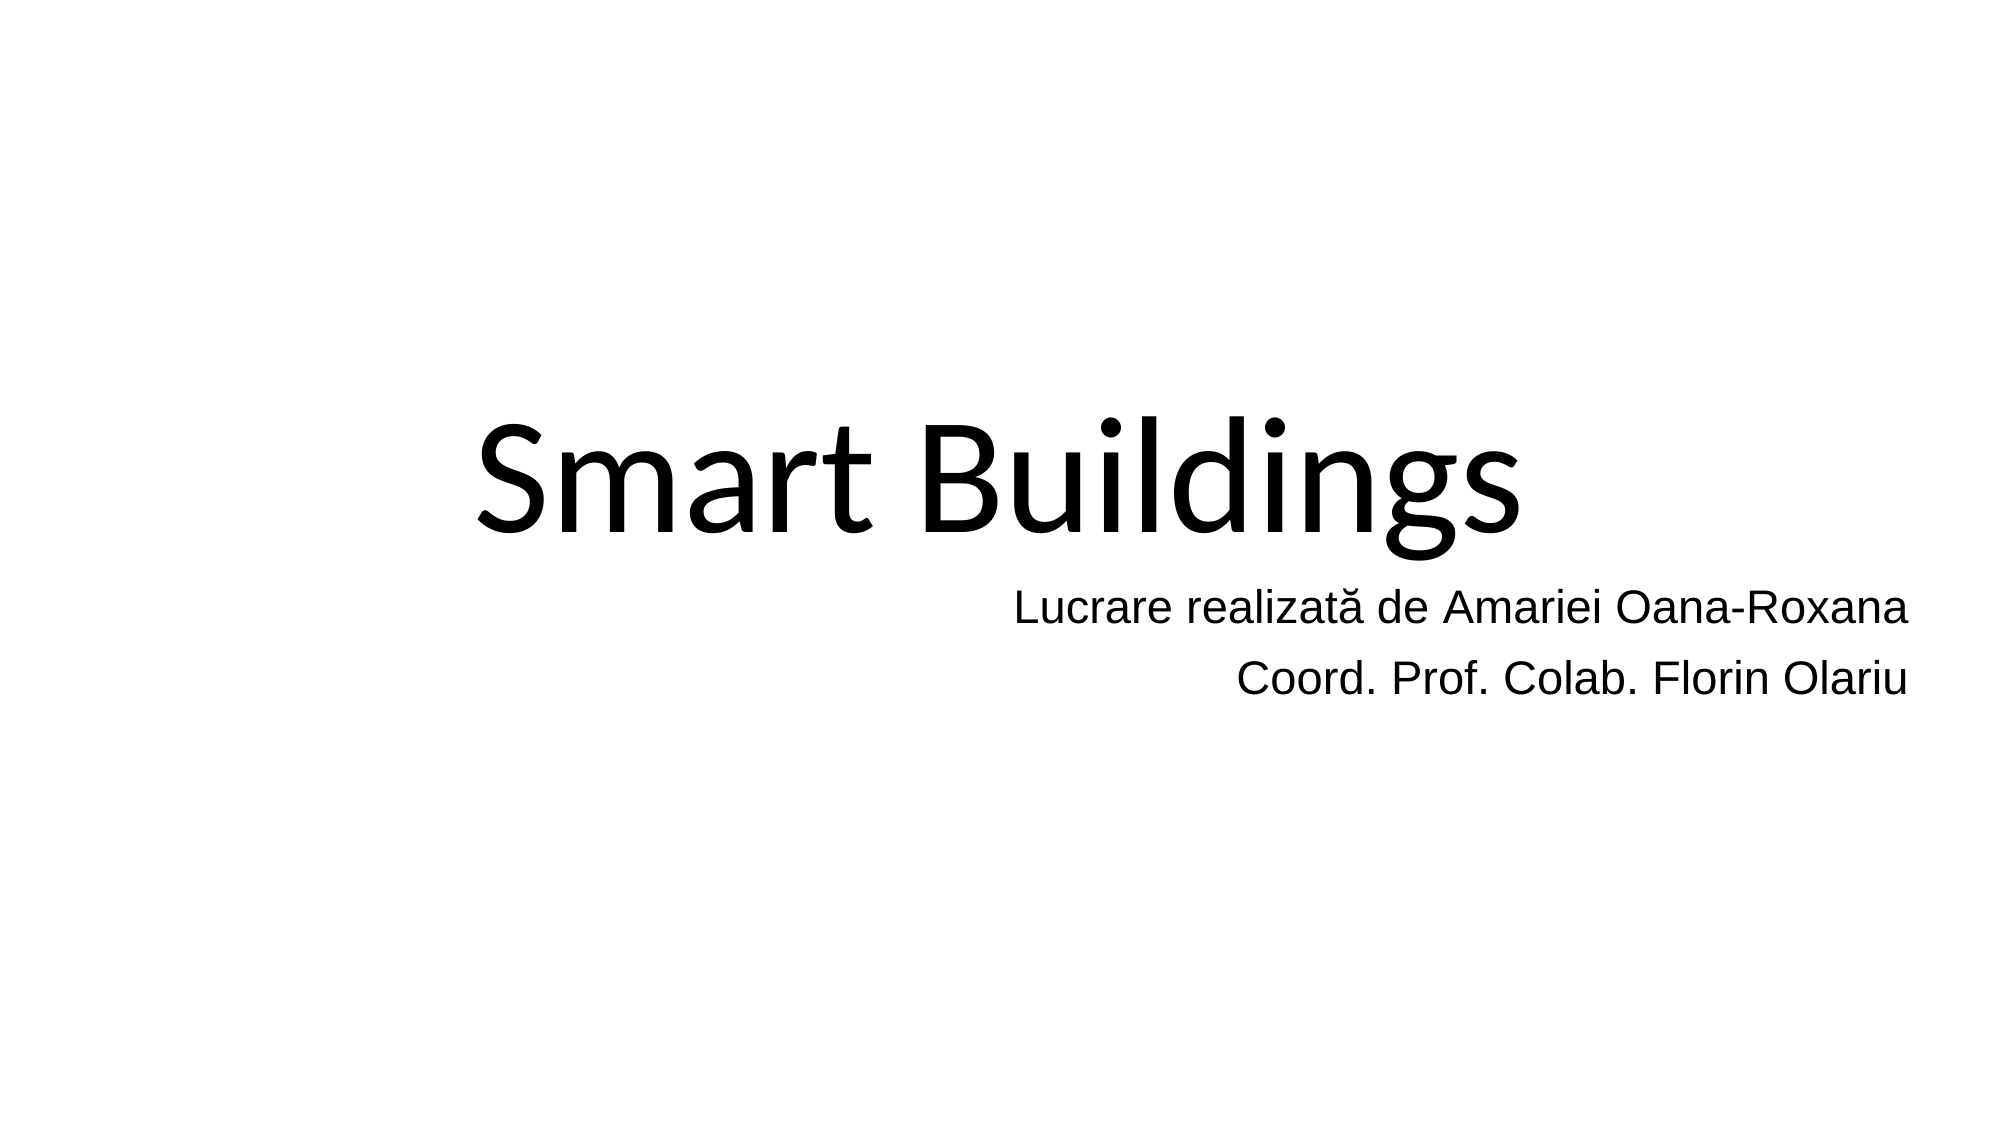

# Smart Buildings
Lucrare realizată de Amariei Oana-Roxana
Coord. Prof. Colab. Florin Olariu